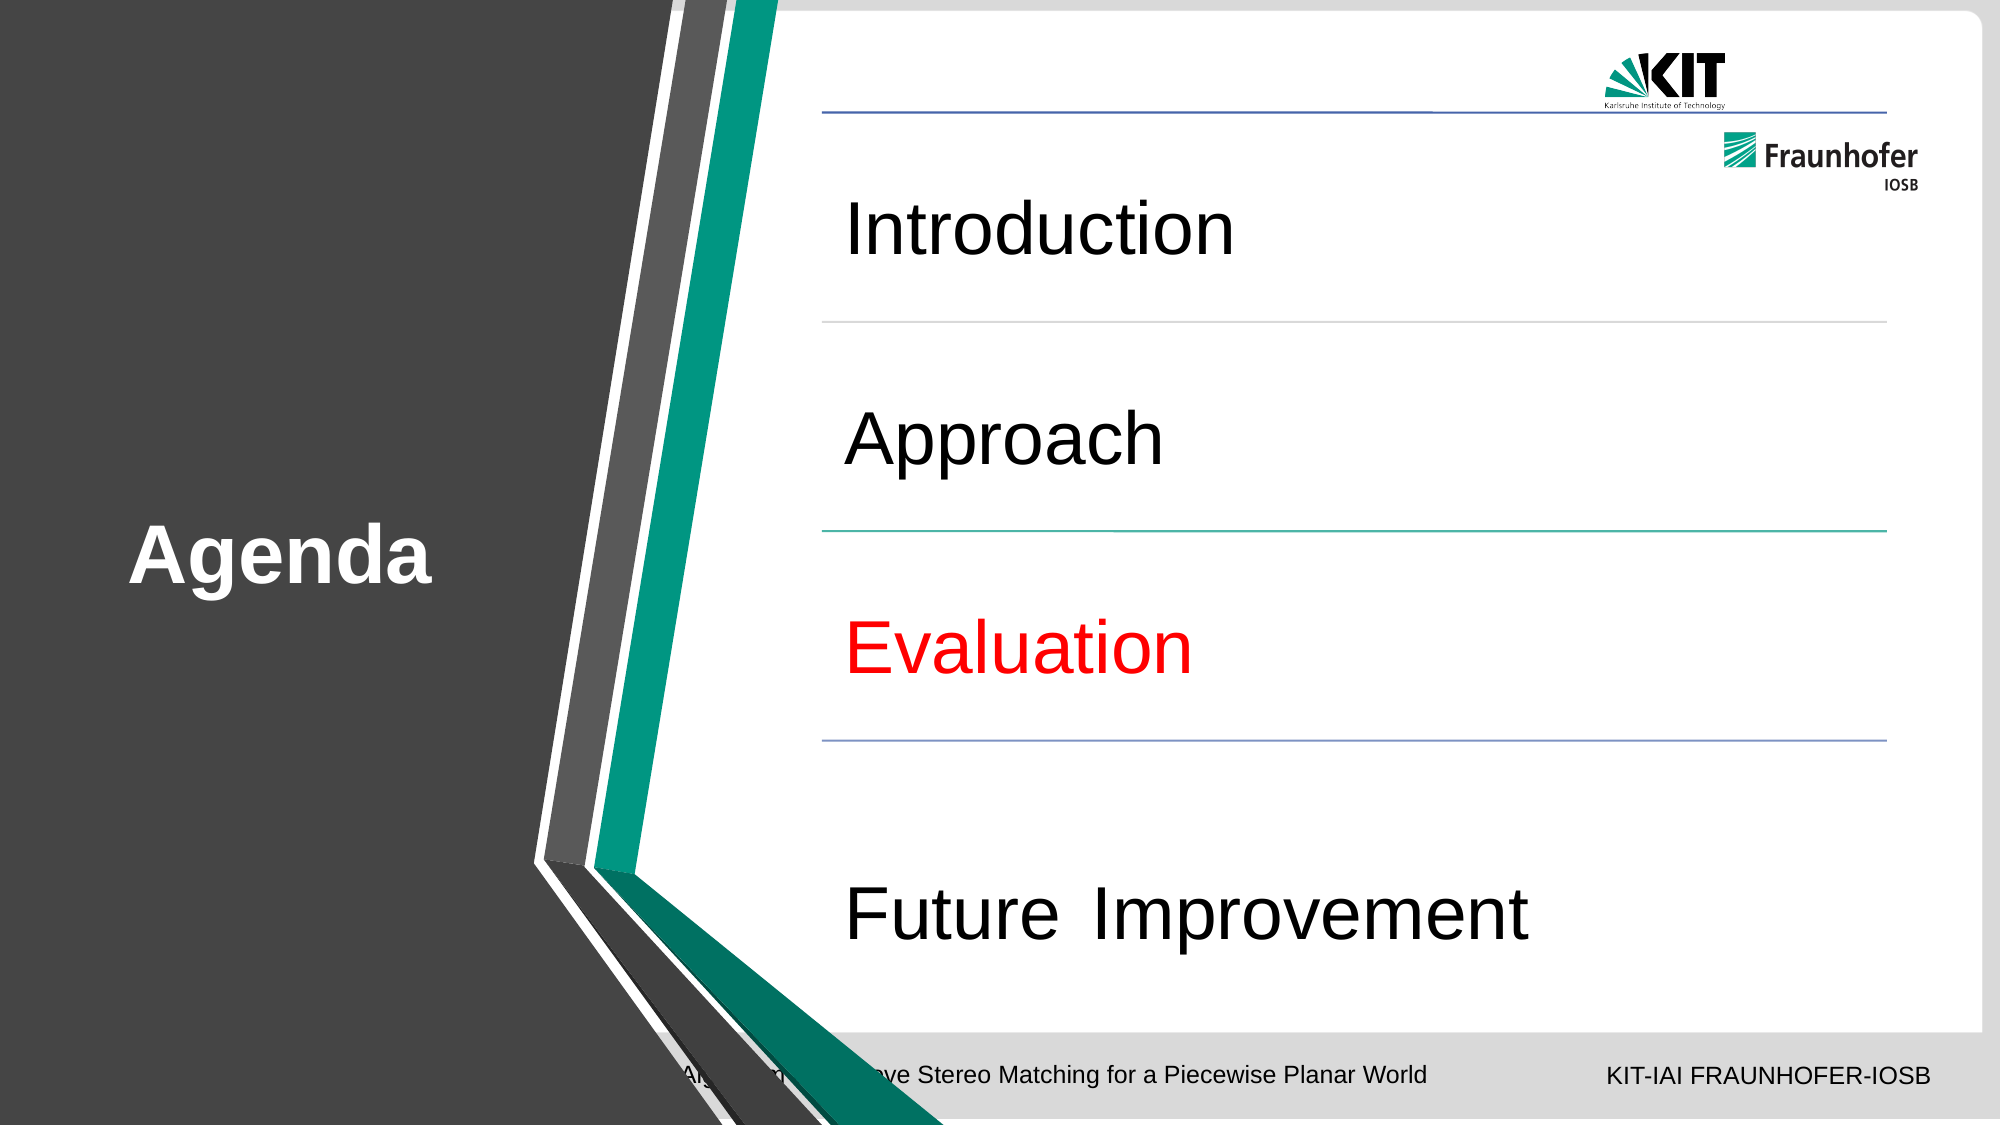

Agenda
Introduction
Approach
Evaluation
Future Improvement
Agenda
32
30 June 2020